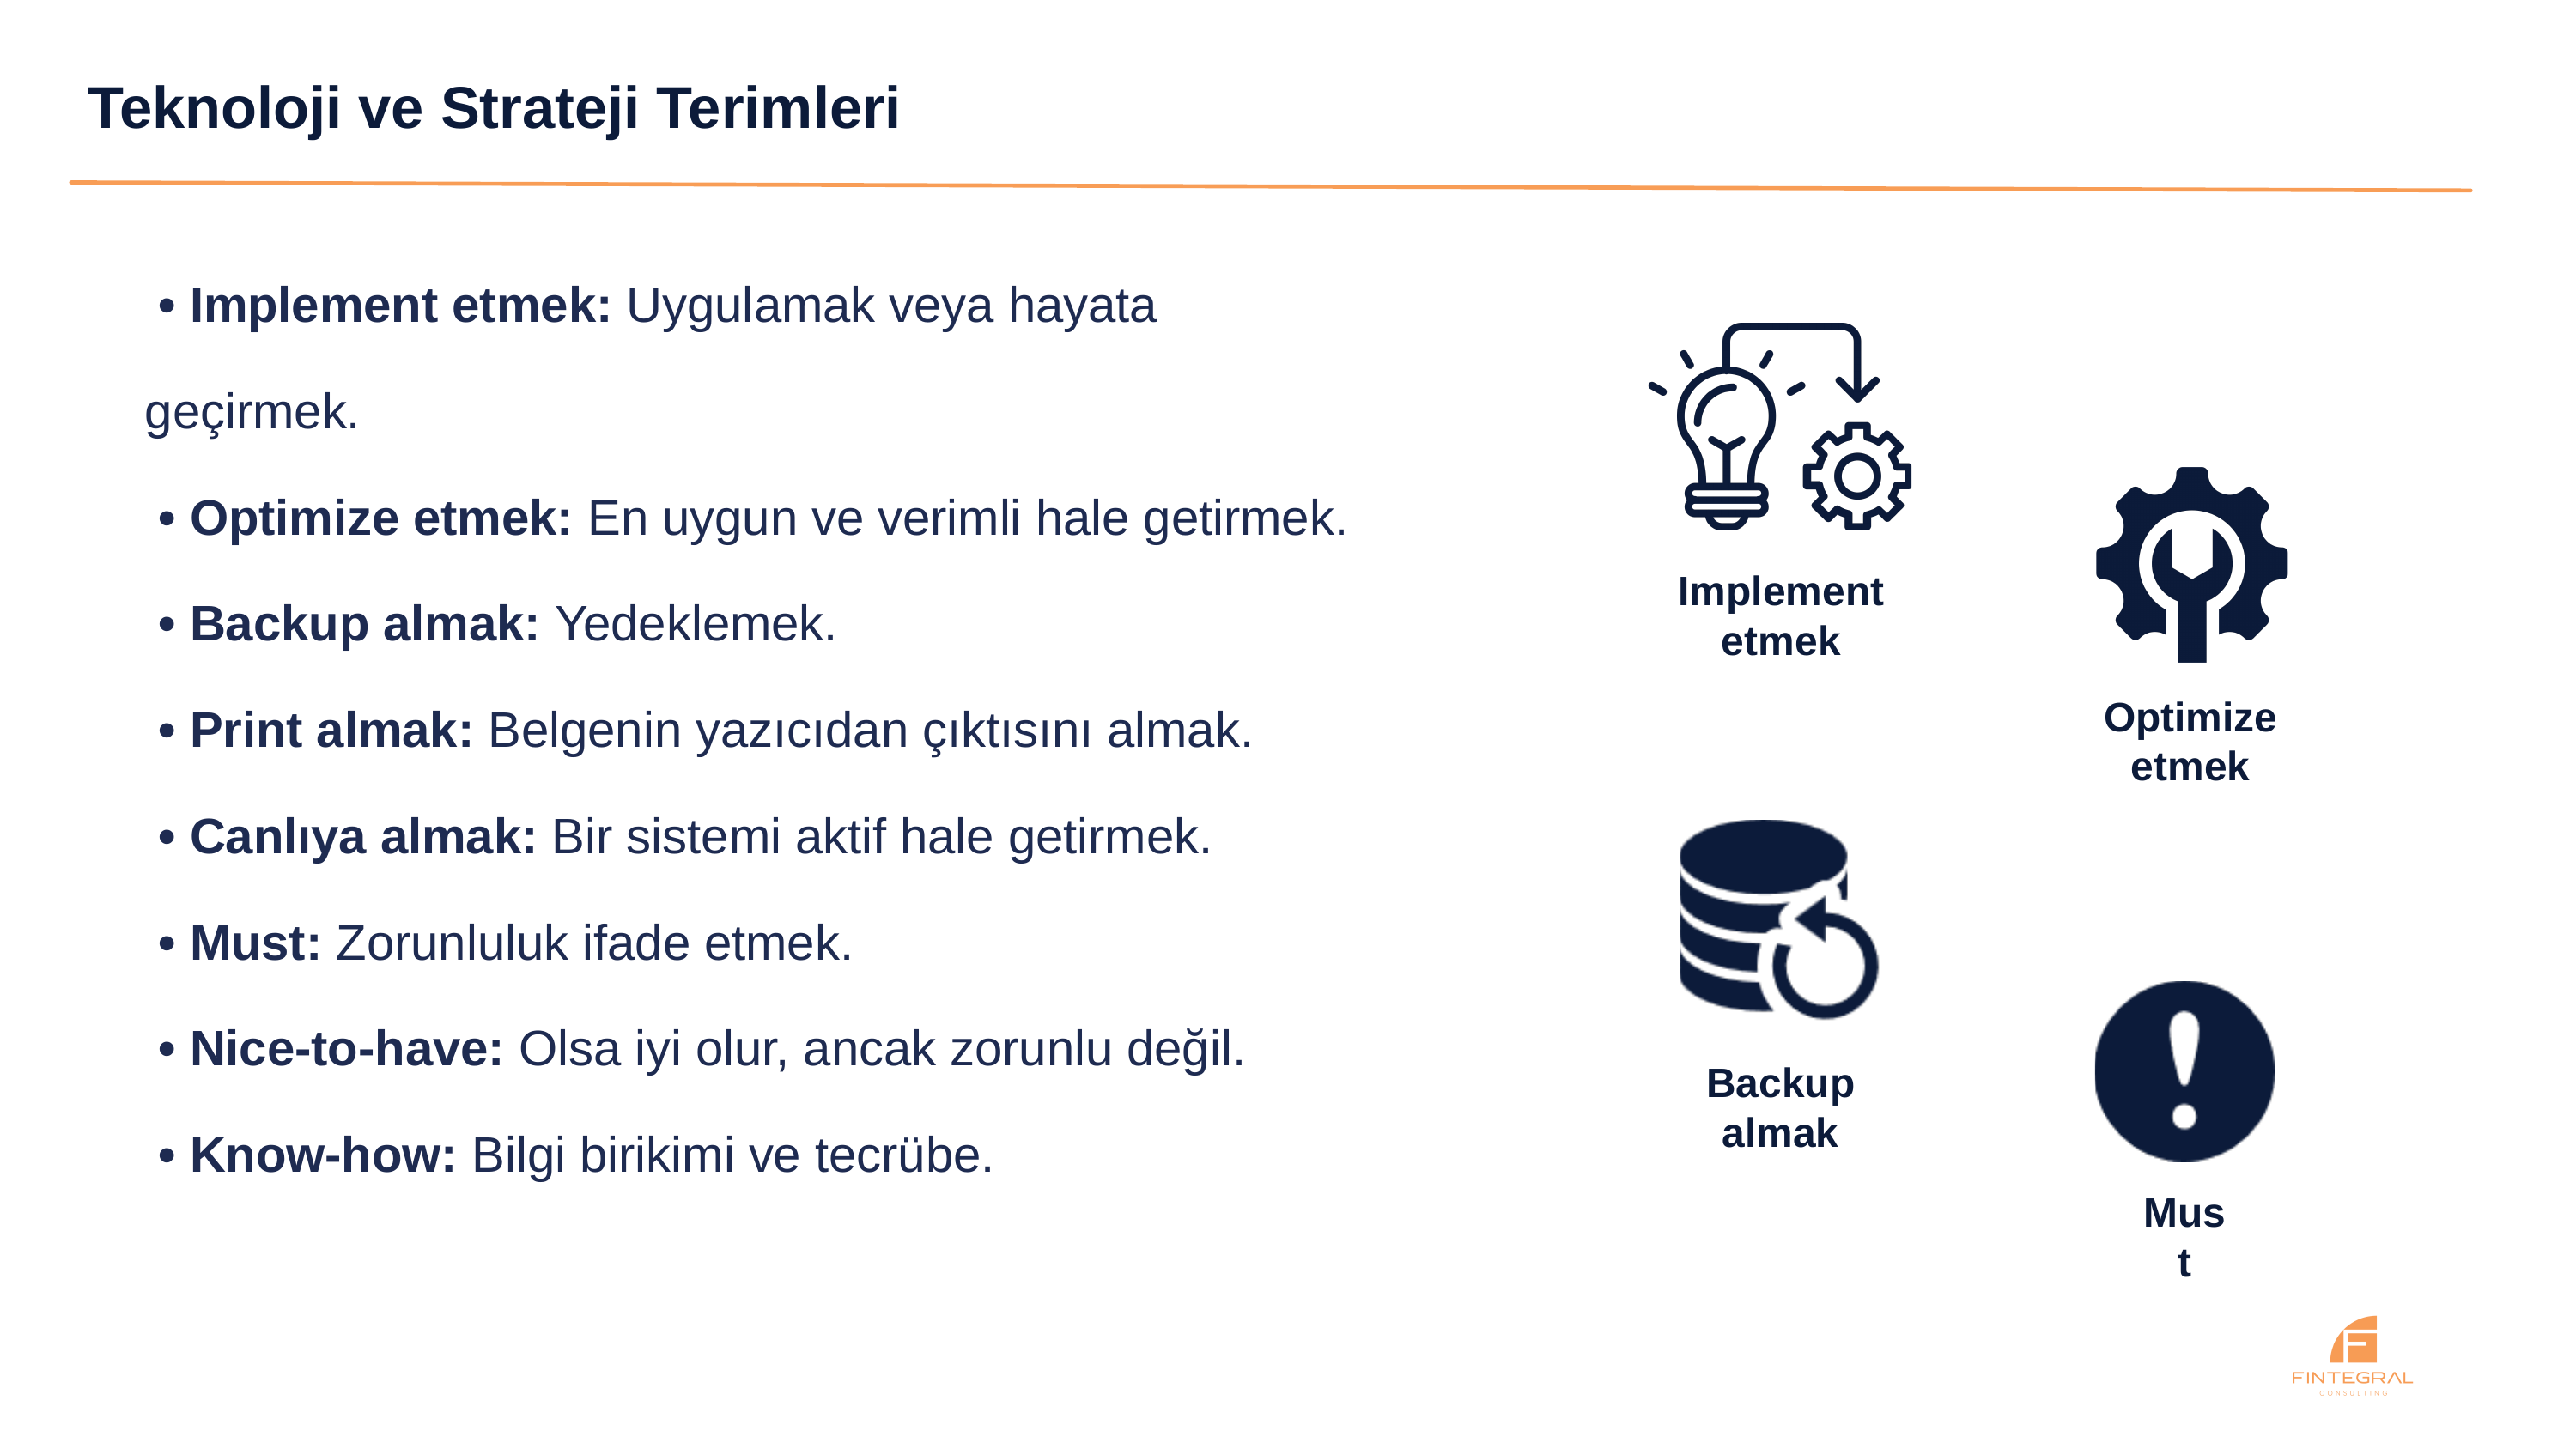

Teknoloji ve Strateji Terimleri

 • Implement etmek: Uygulamak veya hayata geçirmek.
 • Optimize etmek: En uygun ve verimli hale getirmek.
 • Backup almak: Yedeklemek.
 • Print almak: Belgenin yazıcıdan çıktısını almak.
 • Canlıya almak: Bir sistemi aktif hale getirmek.
 • Must: Zorunluluk ifade etmek.
 • Nice-to-have: Olsa iyi olur, ancak zorunlu değil.
 • Know-how: Bilgi birikimi ve tecrübe.

Implement etmek
Optimize etmek

Backup almak
Must